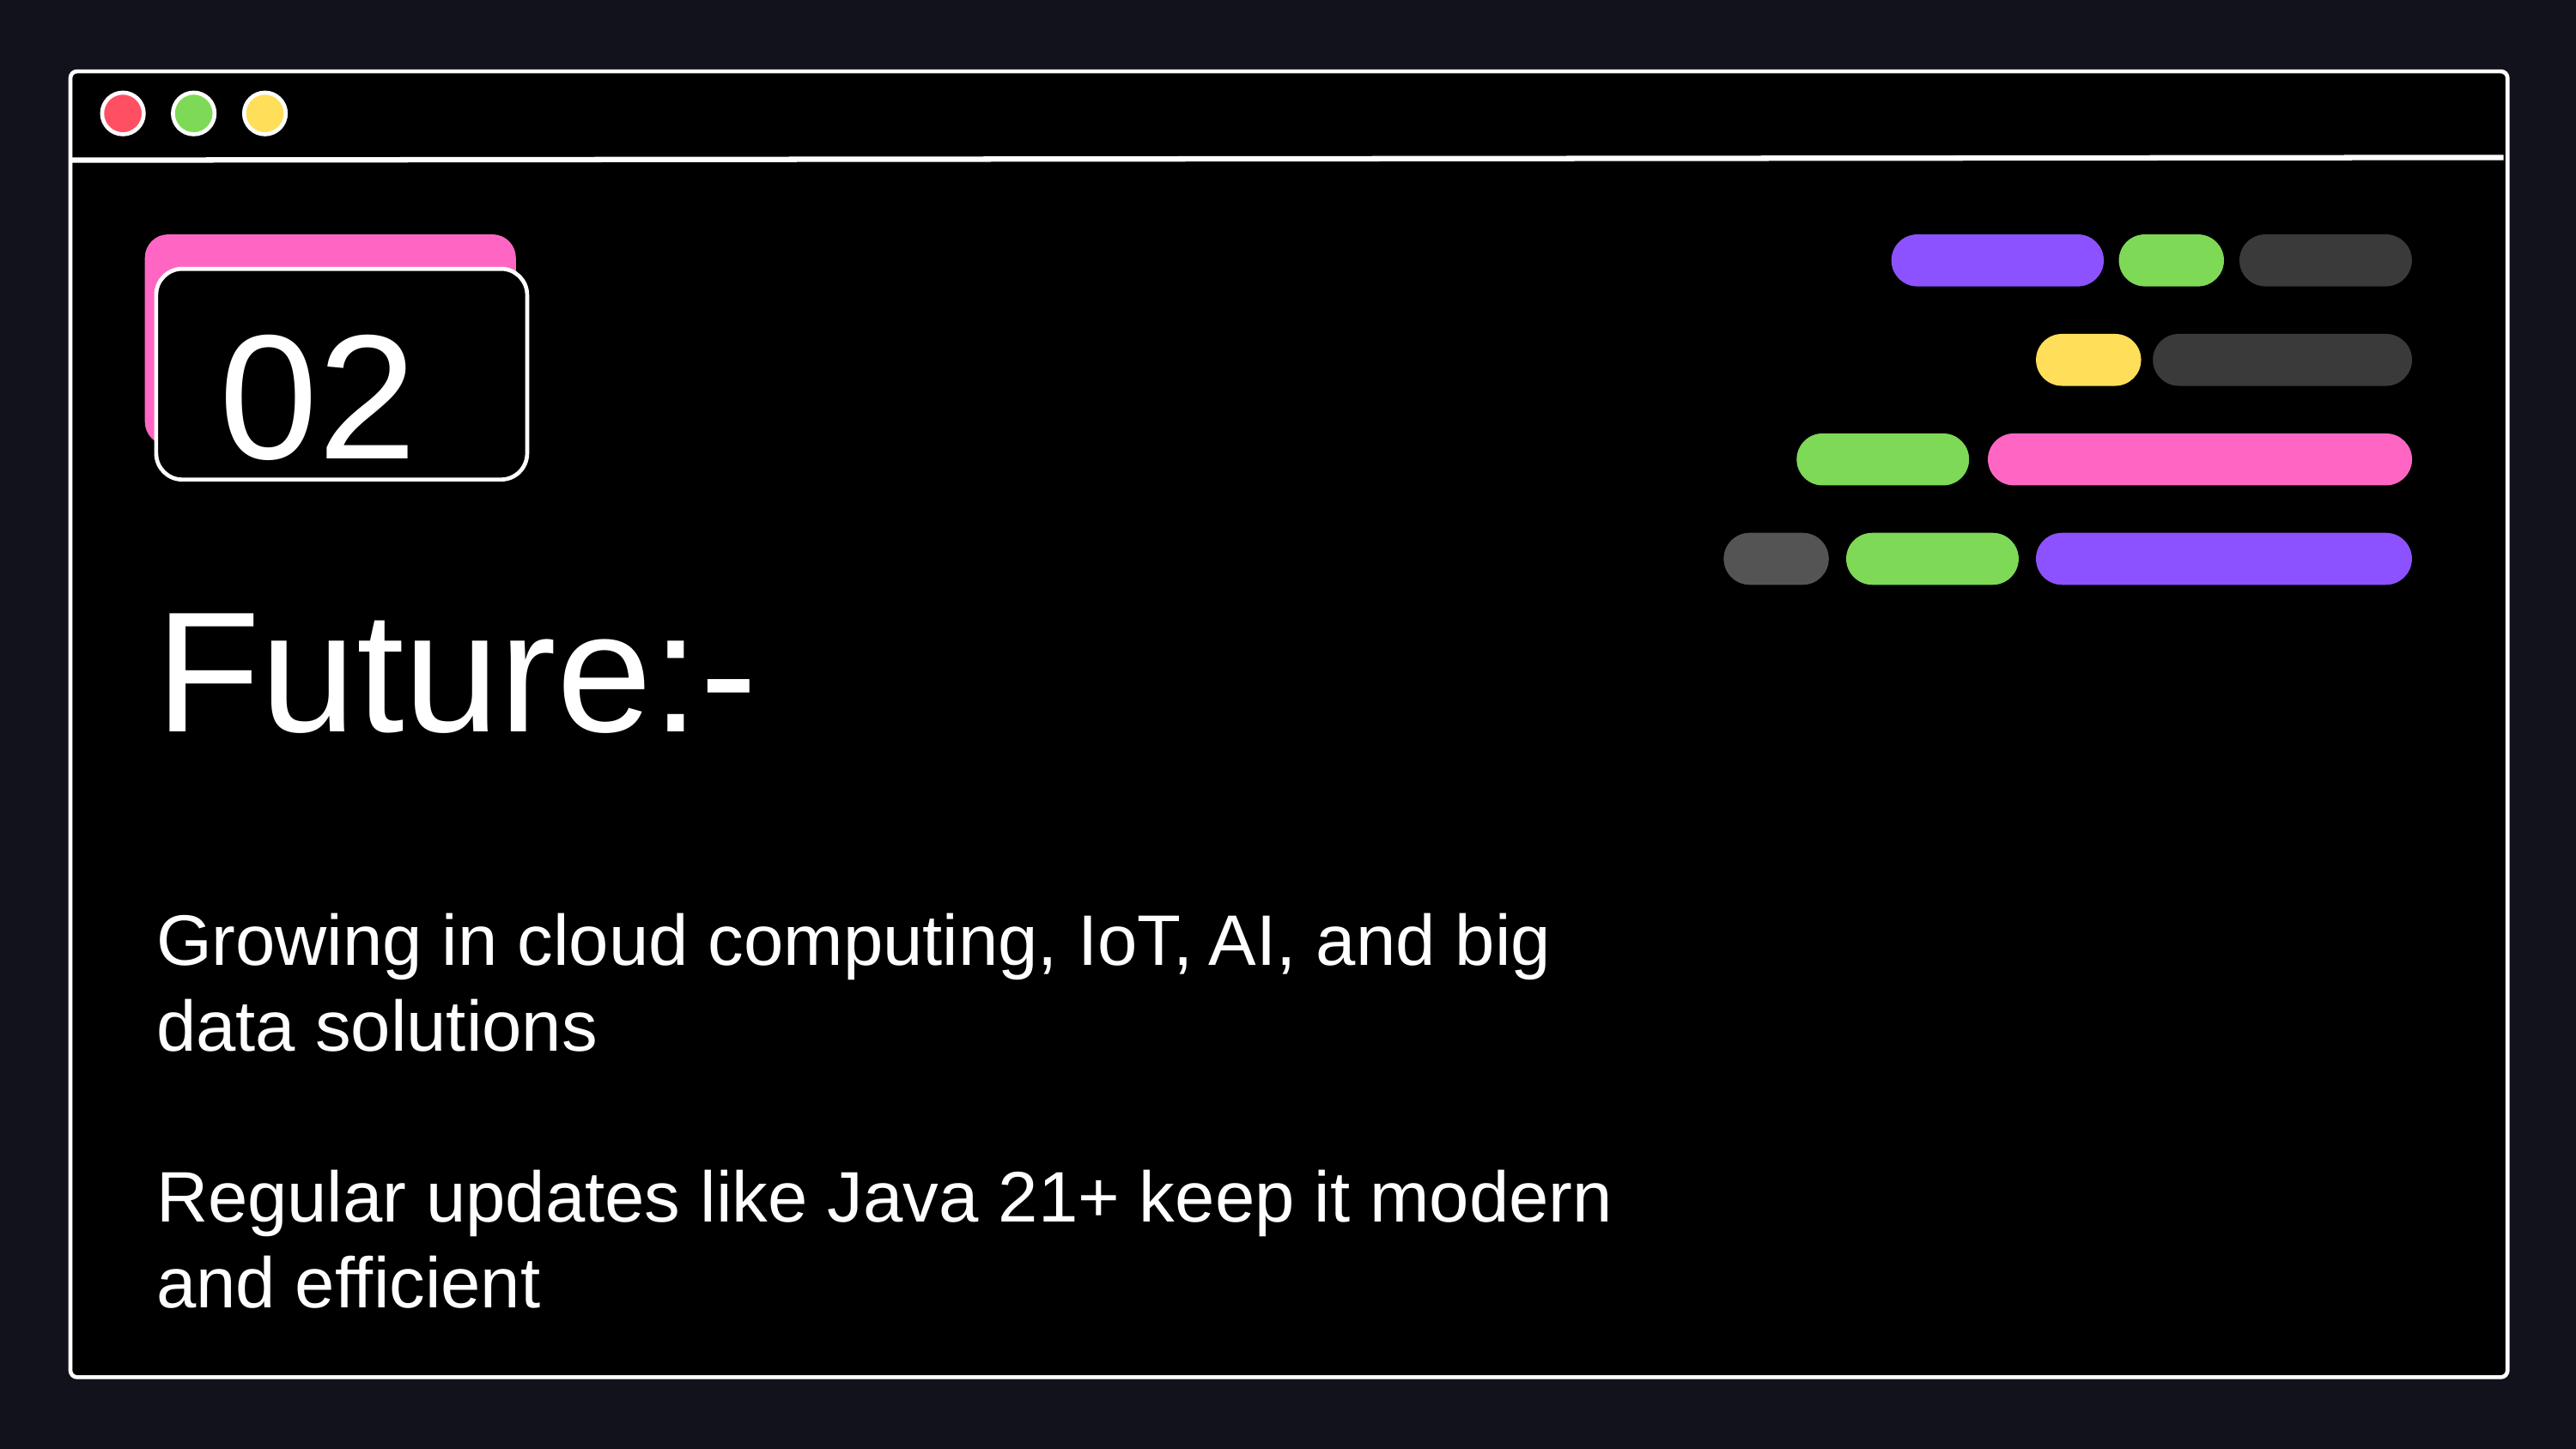

02

Future:-
Growing in cloud computing, IoT, AI, and big data solutions

Regular updates like Java 21+ keep it modern and efficient